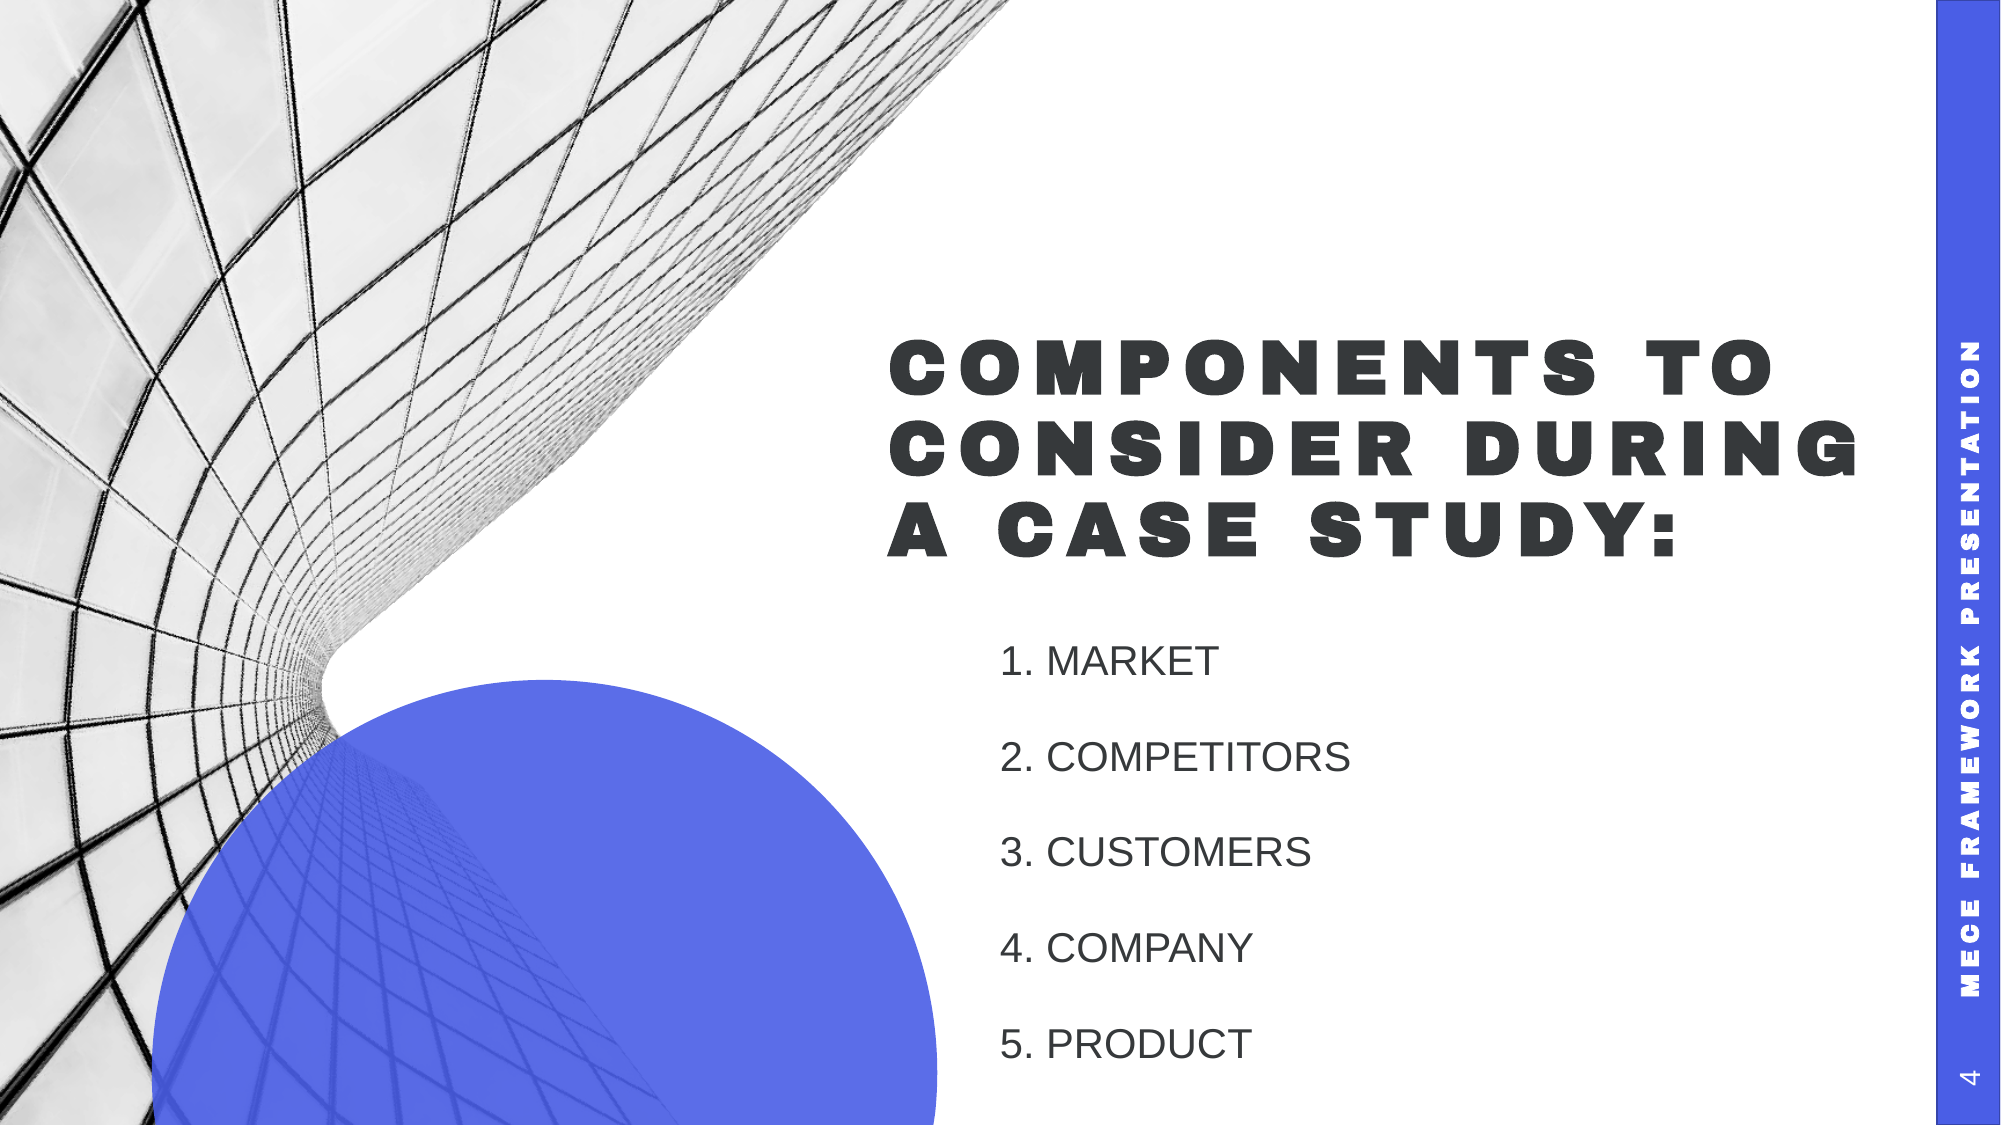

# Components to consider during a case study:
MECE Framework Presentation
1. Market
2. Competitors
3. Customers
4. Company
5. Product
4